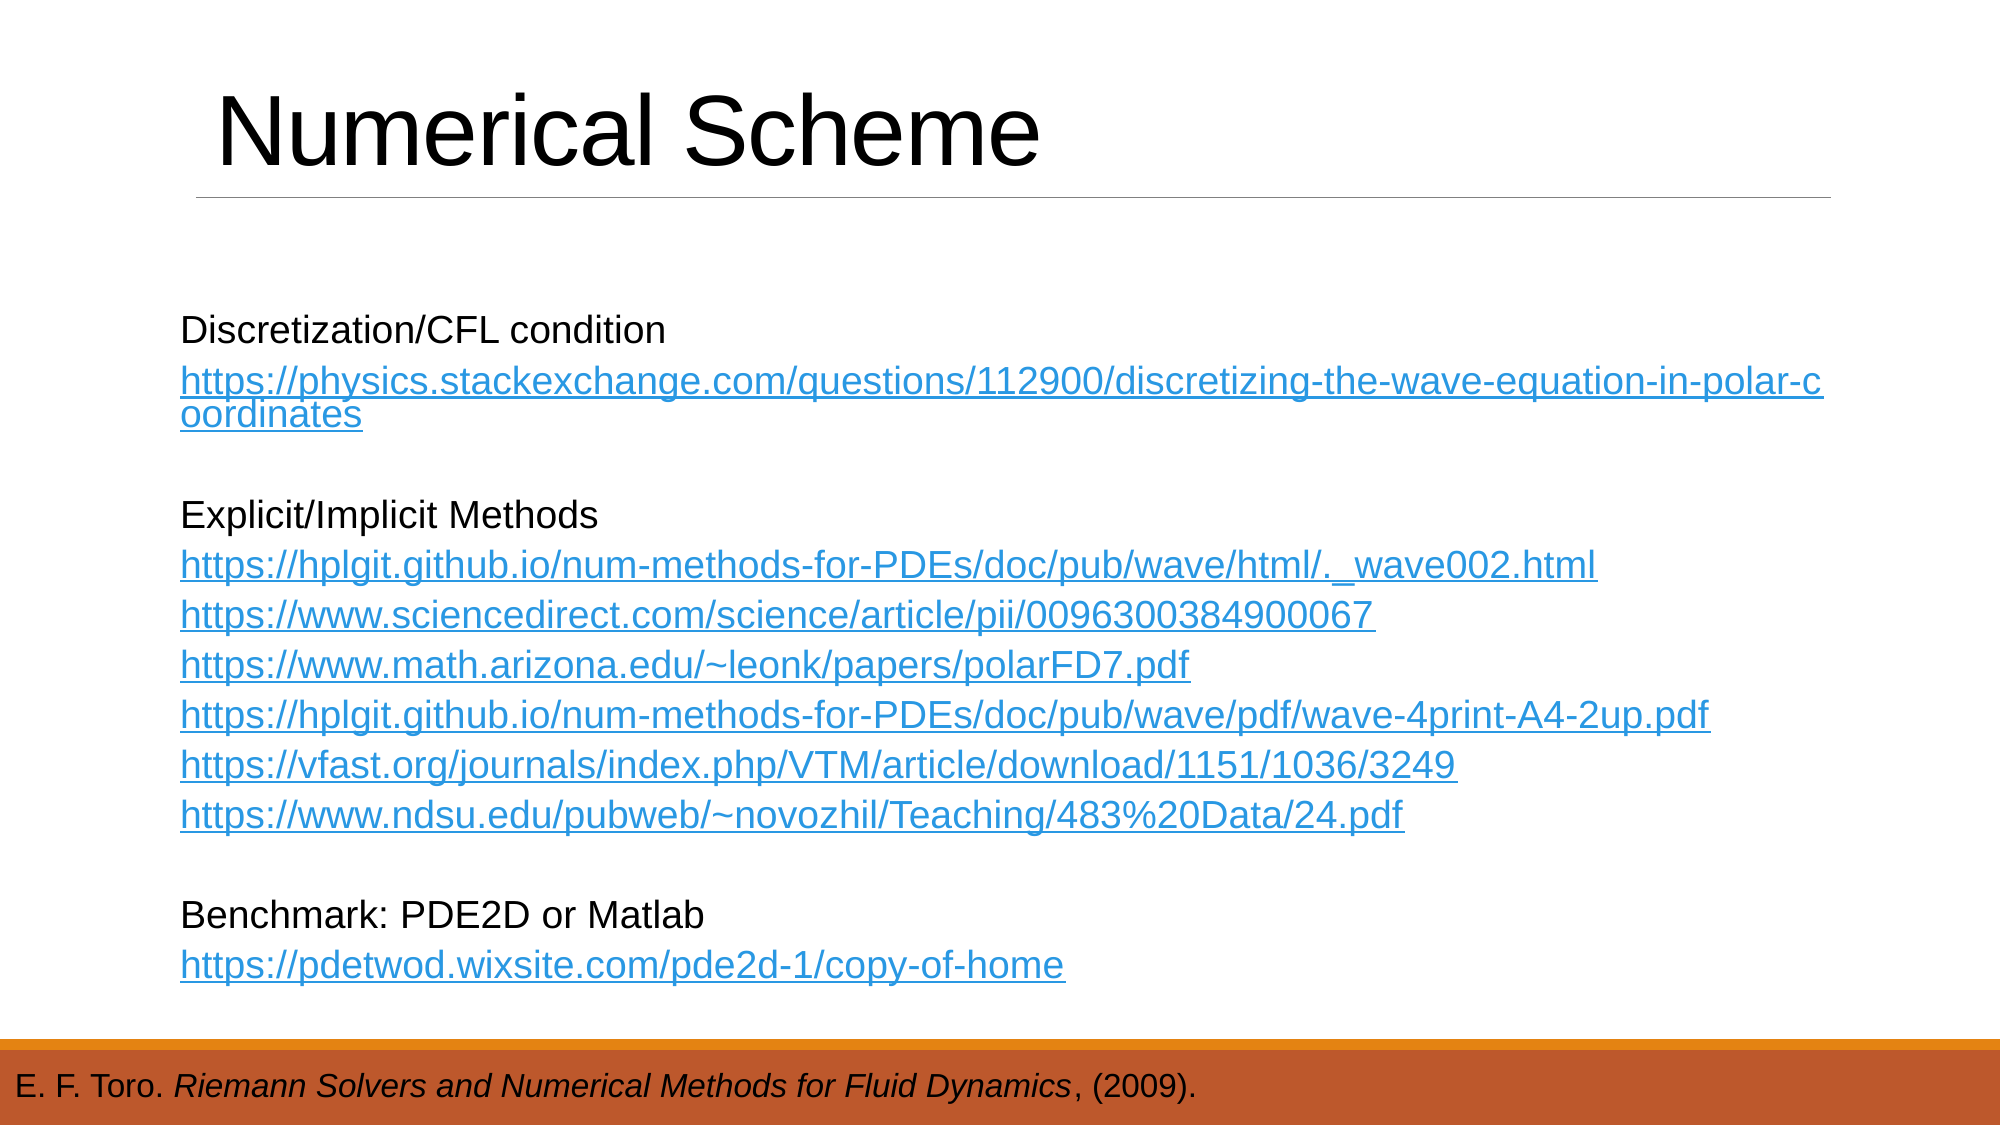

Numerical Scheme
Discretization/CFL condition
https://physics.stackexchange.com/questions/112900/discretizing-the-wave-equation-in-polar-coordinates

Explicit/Implicit Methods
https://hplgit.github.io/num-methods-for-PDEs/doc/pub/wave/html/._wave002.html
https://www.sciencedirect.com/science/article/pii/0096300384900067
https://www.math.arizona.edu/~leonk/papers/polarFD7.pdf
https://hplgit.github.io/num-methods-for-PDEs/doc/pub/wave/pdf/wave-4print-A4-2up.pdf
https://vfast.org/journals/index.php/VTM/article/download/1151/1036/3249
https://www.ndsu.edu/pubweb/~novozhil/Teaching/483%20Data/24.pdf

Benchmark: PDE2D or Matlab
https://pdetwod.wixsite.com/pde2d-1/copy-of-home

E. F. Toro. Riemann Solvers and Numerical Methods for Fluid Dynamics, (2009).